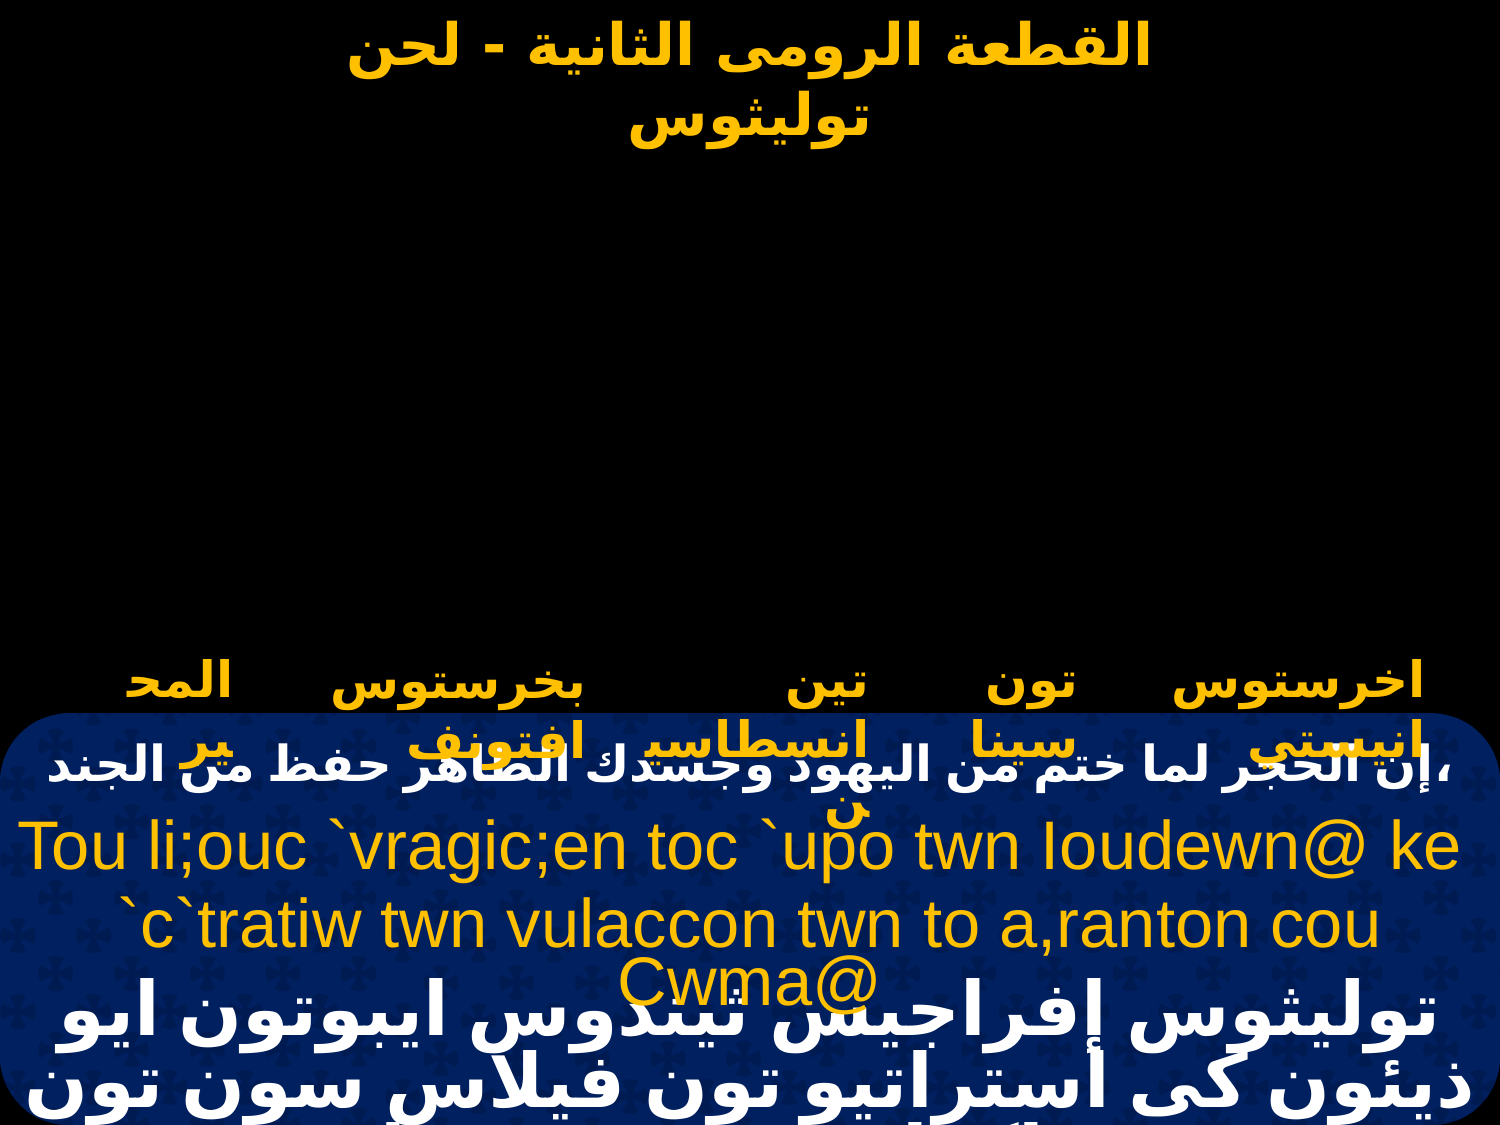

# توليثوس
المحير
تين انسطاسين
تون سينا
اخرستوس انيستي
بخرستوس افتونف
إن الحجر لما ختم من اليهود وجسدك الطاهر حفظ من الجند،
Tou li;ouc `vragic;en toc `upo twn Ioudewn@ ke
`c`tratiw twn vulaccon twn to a,ranton cou Cwma@
توليثوس إفراجيس ثيندوس ايبوتون ايو ذيئون كى استراتيو تون فيلاس سون تون تو اكرانتون سو سوما